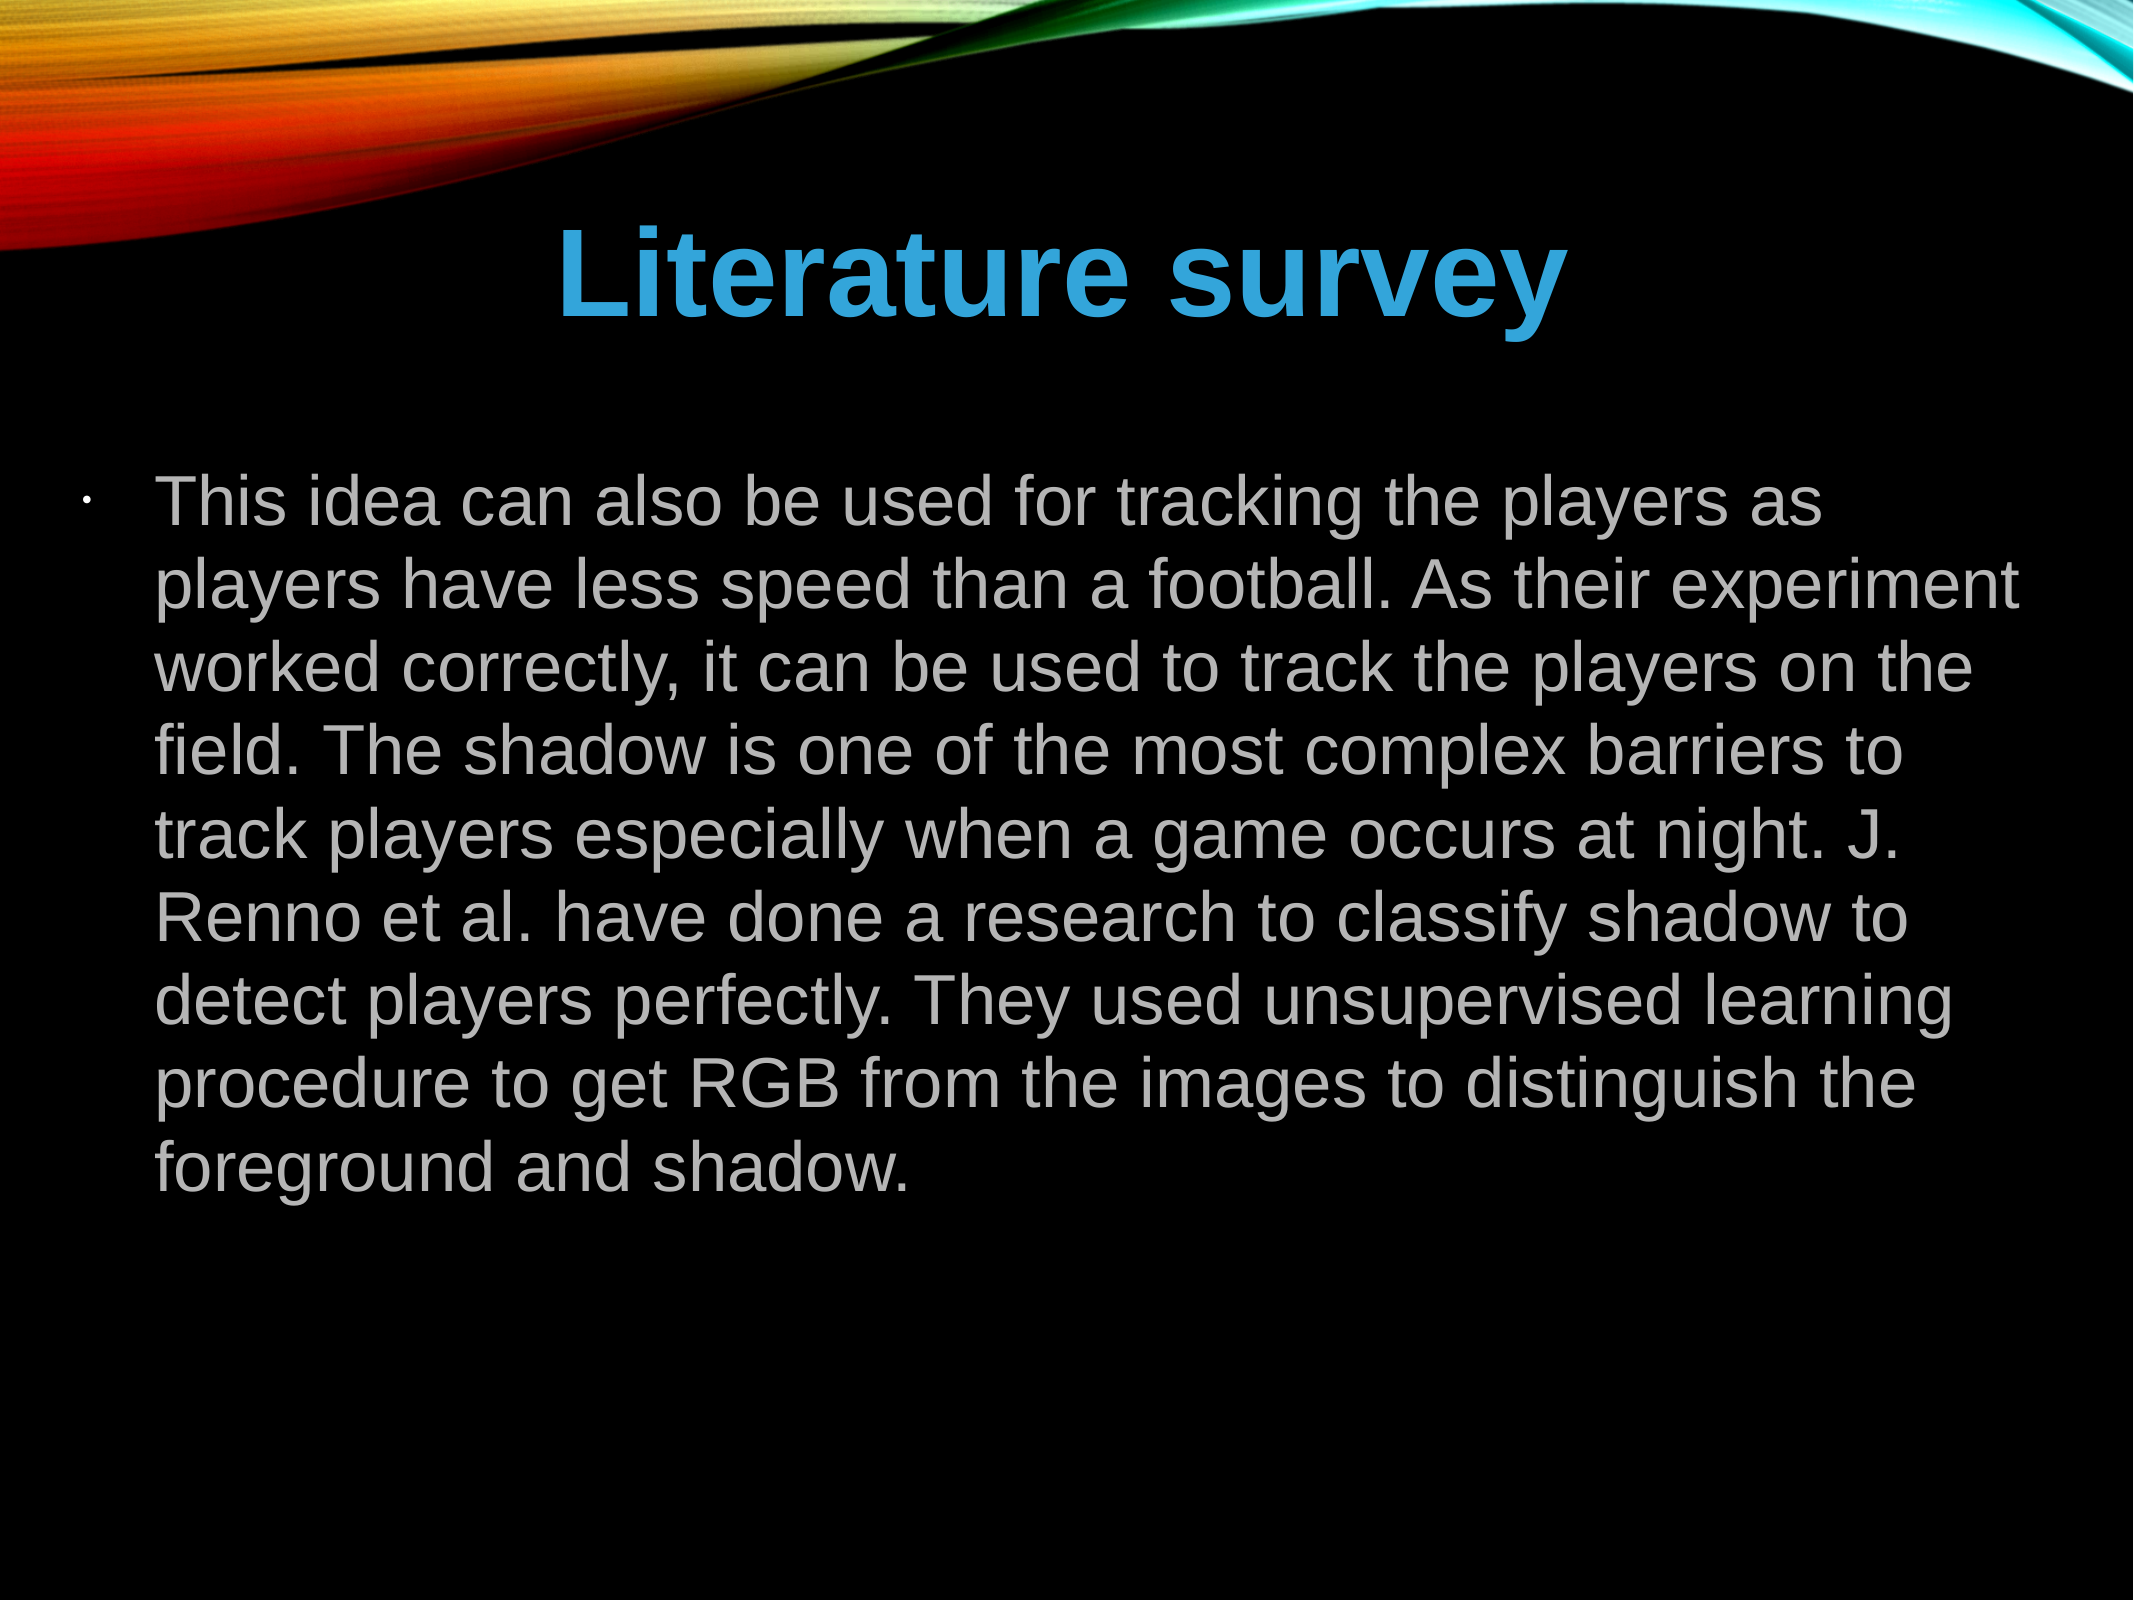

Literature survey
This idea can also be used for tracking the players as players have less speed than a football. As their experiment worked correctly, it can be used to track the players on the field. The shadow is one of the most complex barriers to track players especially when a game occurs at night. J. Renno et al. have done a research to classify shadow to detect players perfectly. They used unsupervised learning procedure to get RGB from the images to distinguish the foreground and shadow.